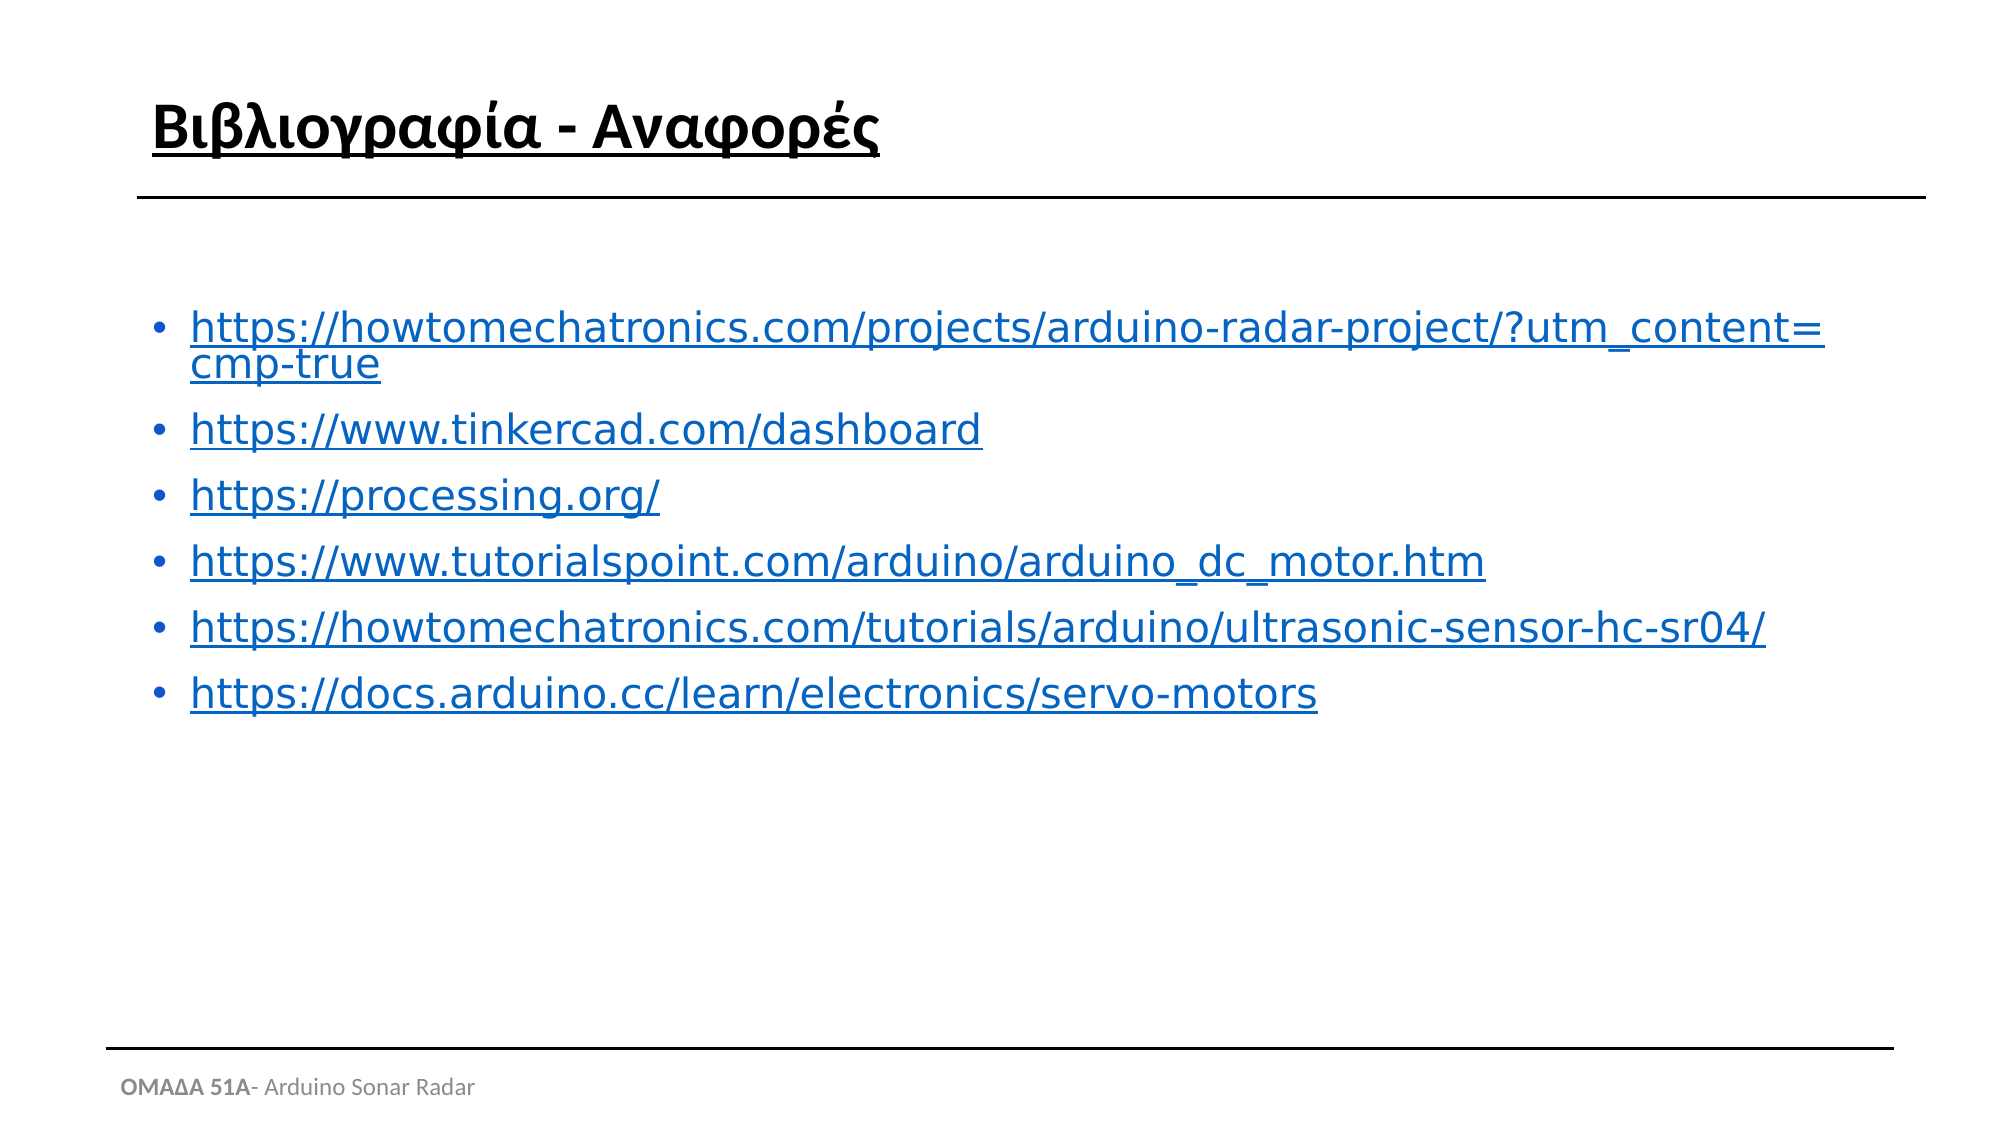

# Βιβλιογραφία - Αναφορές
https://howtomechatronics.com/projects/arduino-radar-project/?utm_content=cmp-true
https://www.tinkercad.com/dashboard
https://processing.org/
https://www.tutorialspoint.com/arduino/arduino_dc_motor.htm
https://howtomechatronics.com/tutorials/arduino/ultrasonic-sensor-hc-sr04/
https://docs.arduino.cc/learn/electronics/servo-motors

ΟΜΑΔΑ 51Α- Arduino Sonar Radar